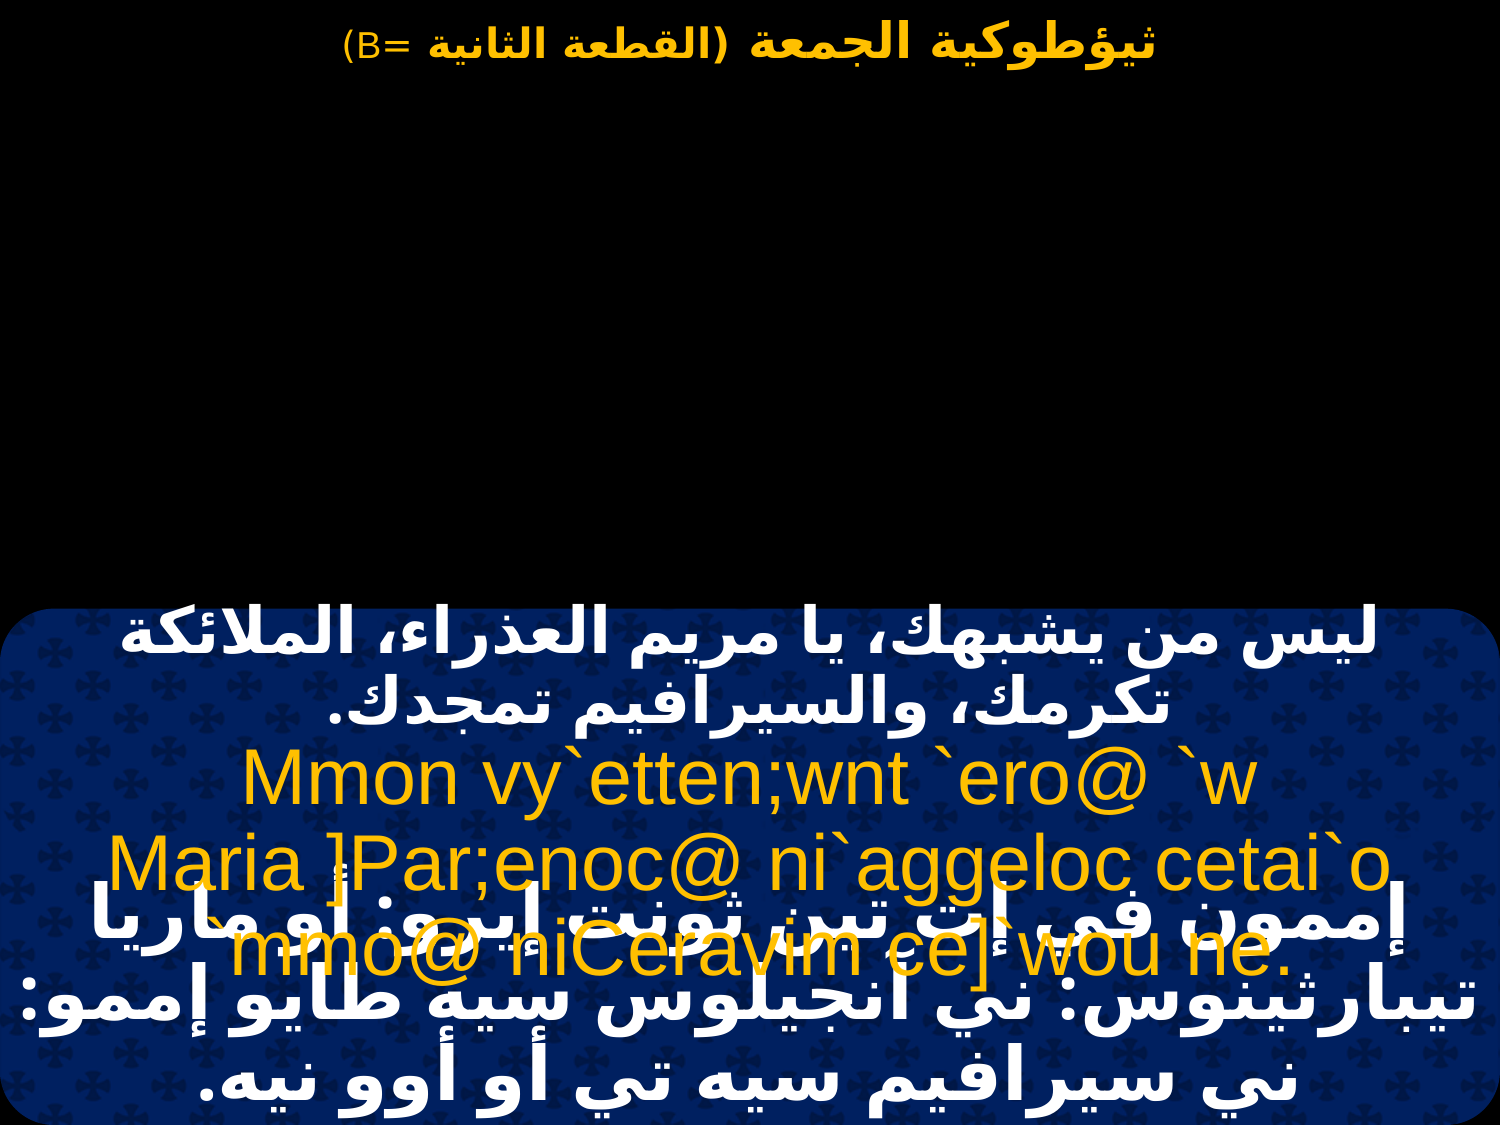

#
ليس من يشبهك، يا مريم العذراء، الملائكة تكرمك، والسيرافيم تمجدك.
Mmon vy`etten;wnt `ero@ `w Maria ]Par;enoc@ ni`aggeloc cetai`o `mmo@ niCeravim ce]`wou ne.
إممون في إت تين ثونت إيرو: أو ماريا تيبارثينوس: ني آنجيلوس سيه طايو إممو: ني سيرافيم سيه تي أو أوو نيه.